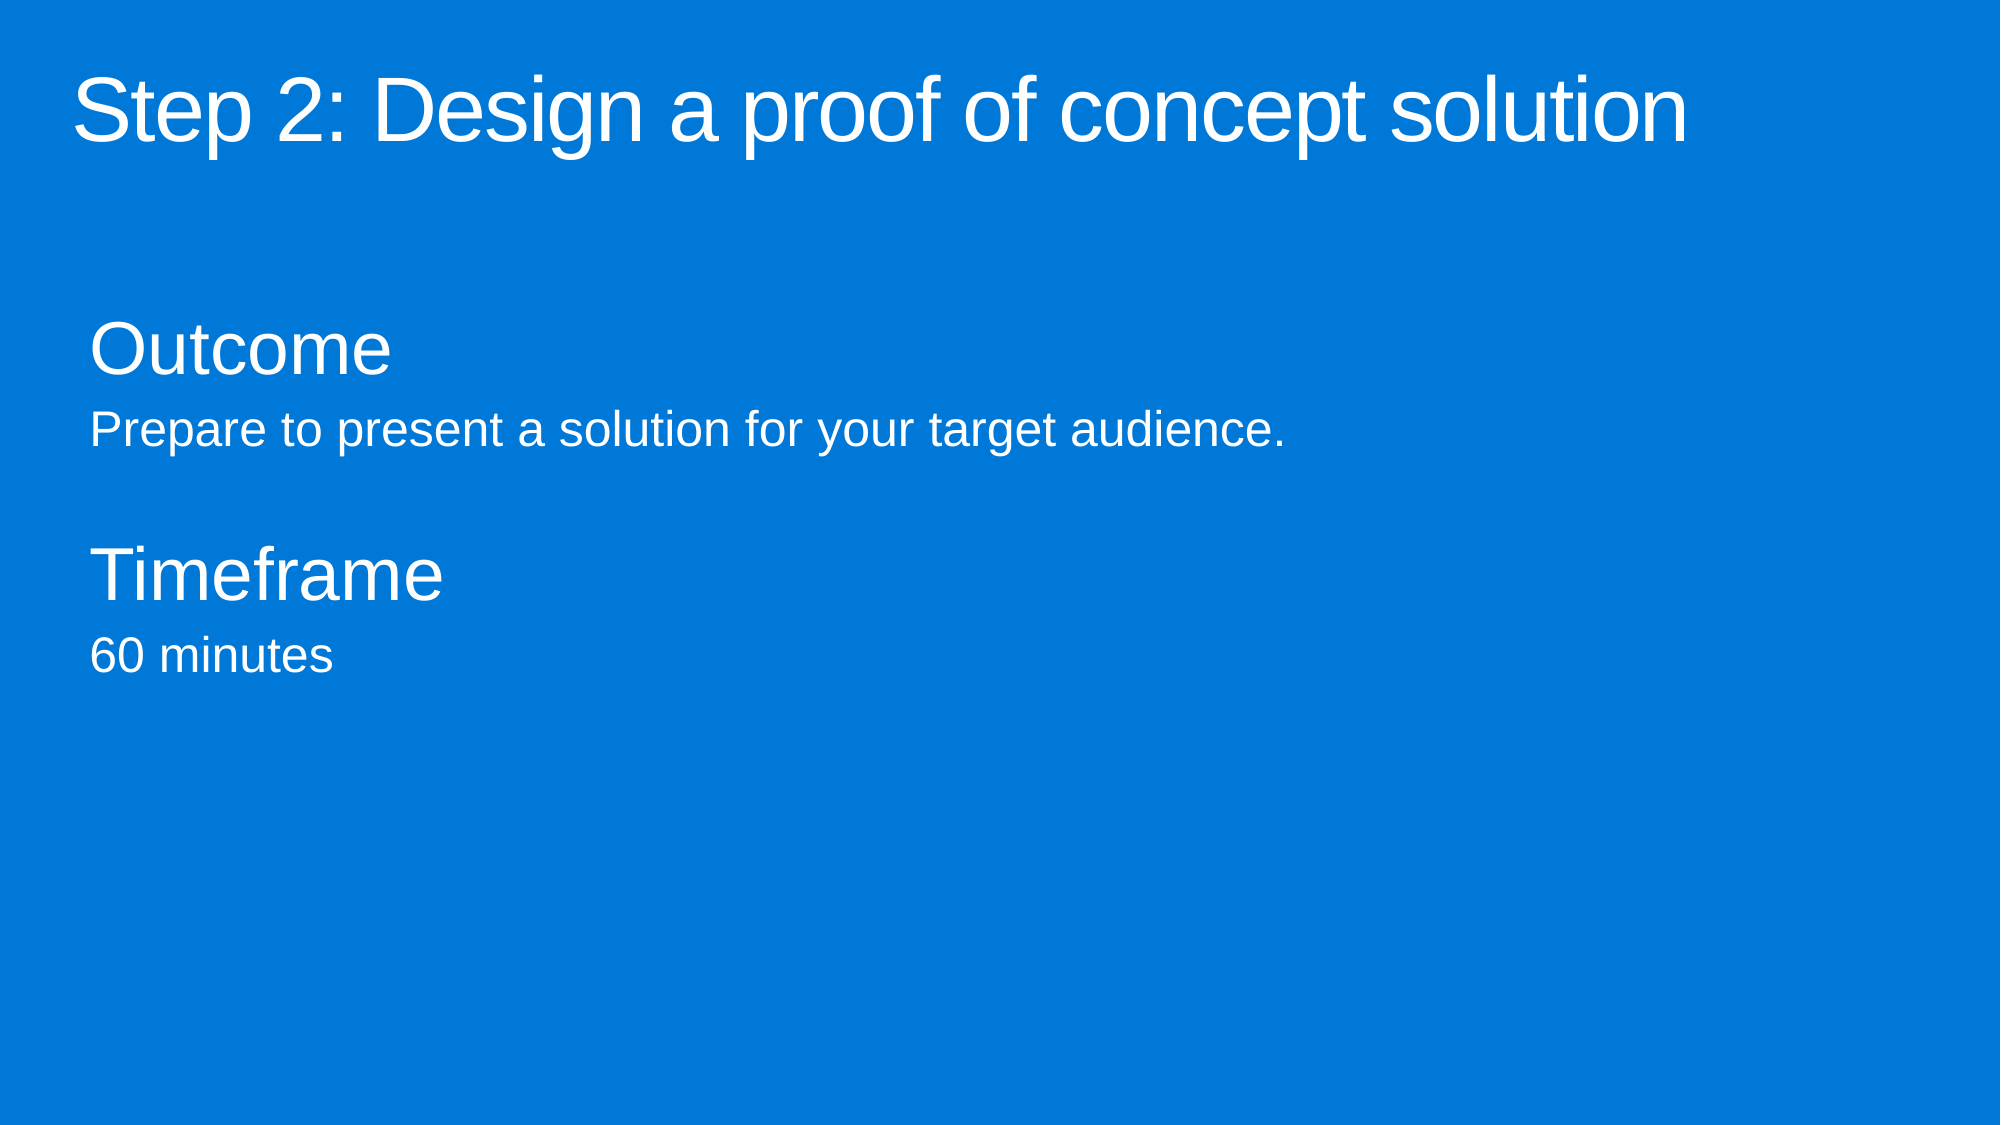

# Step 2: Design a proof of concept solution
Outcome
Prepare to present a solution for your target audience.

Timeframe
60 minutes